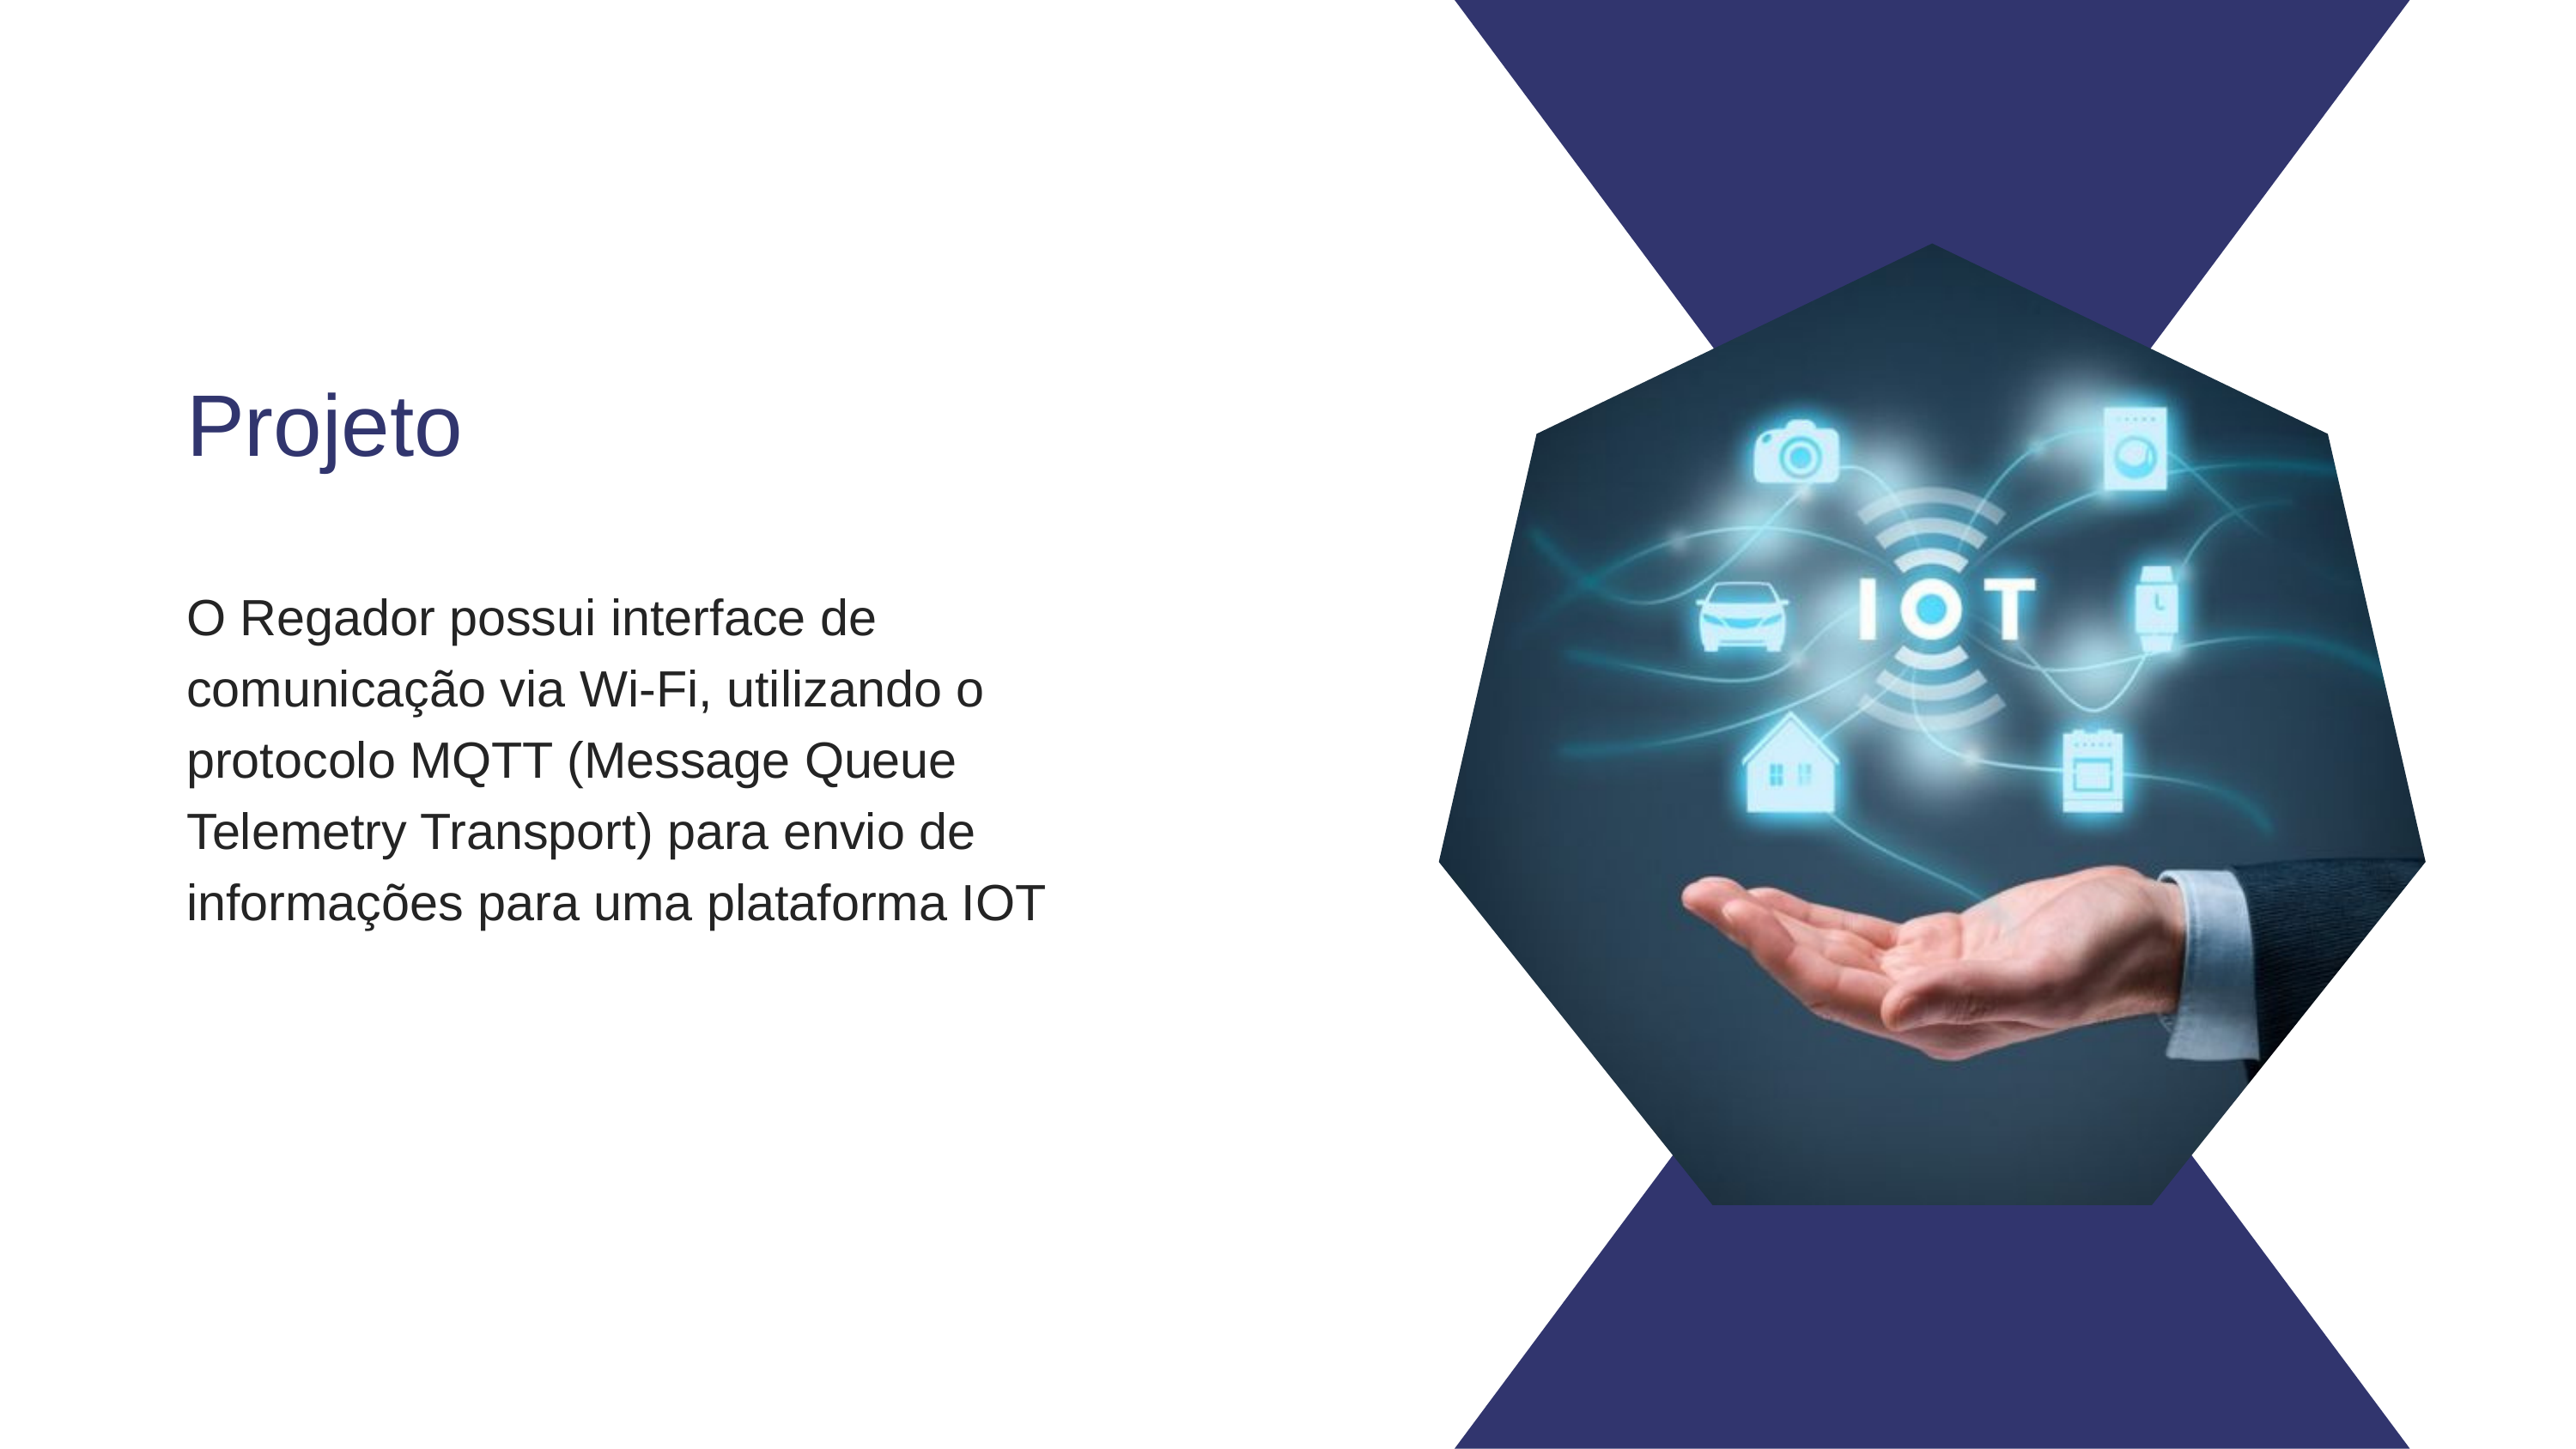

Projeto
O Regador possui interface de comunicação via Wi-Fi, utilizando o protocolo MQTT (Message Queue Telemetry Transport) para envio de informações para uma plataforma IOT